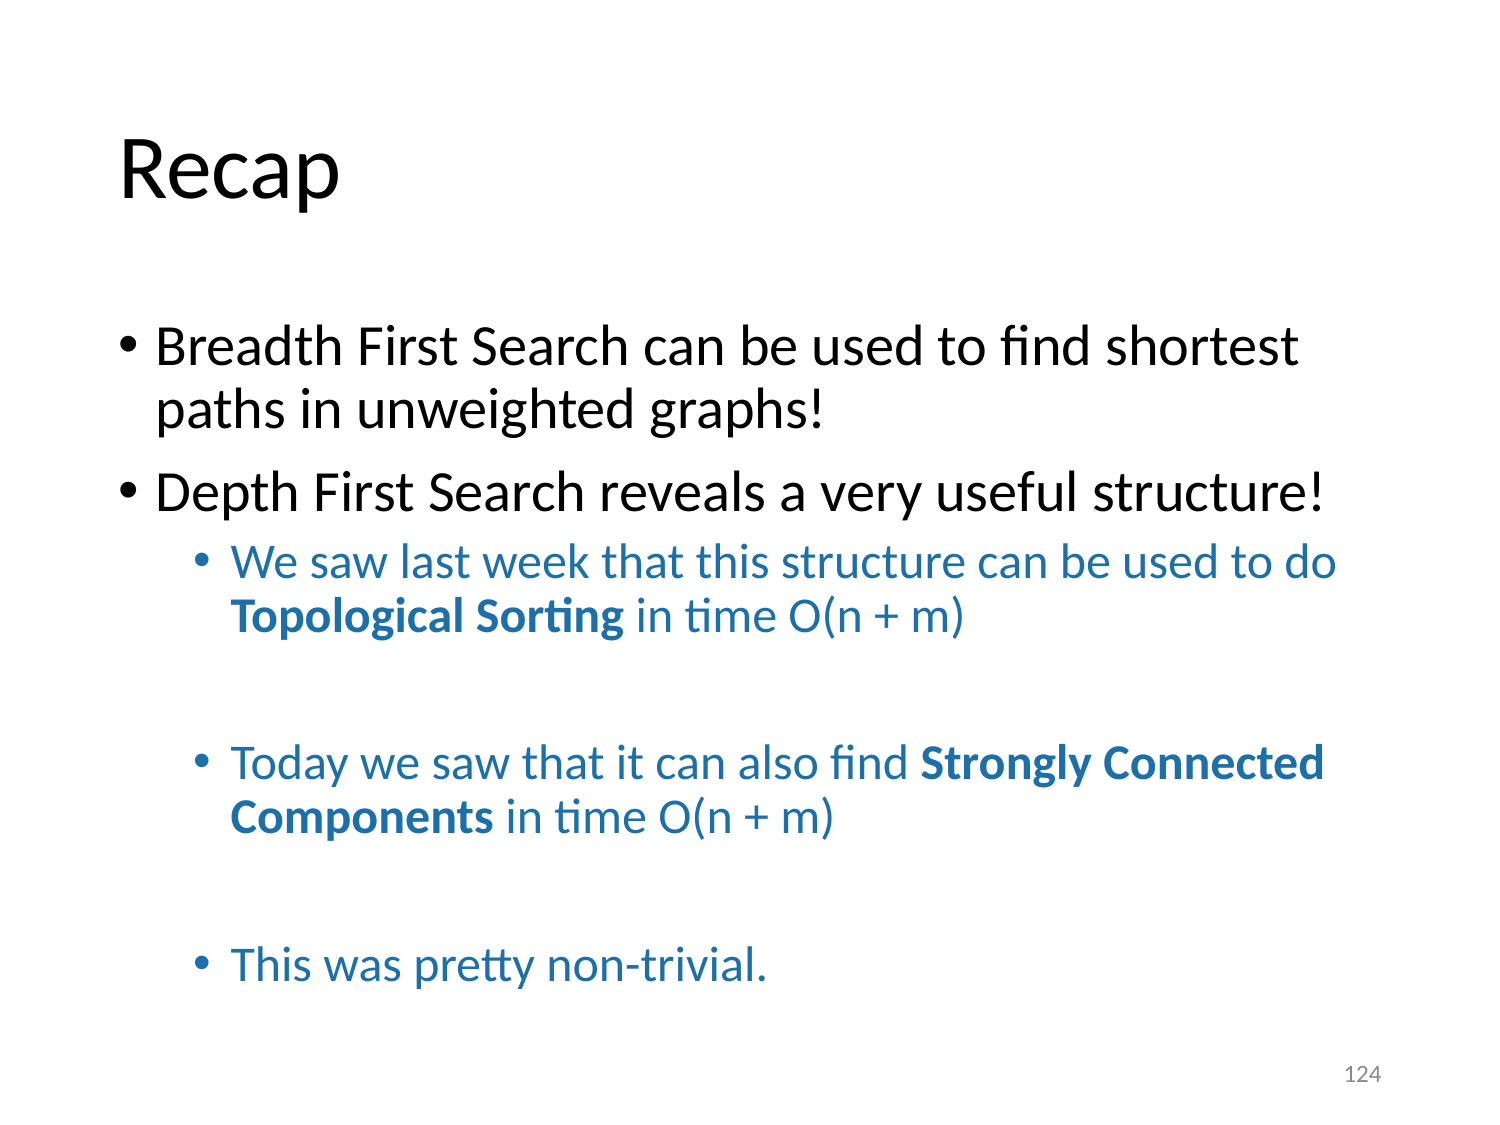

# Recap
Breadth First Search can be used to find shortest paths in unweighted graphs!
Depth First Search reveals a very useful structure!
We saw last week that this structure can be used to do Topological Sorting in time O(n + m)

Today we saw that it can also find Strongly Connected Components in time O(n + m)

This was pretty non-trivial.

124